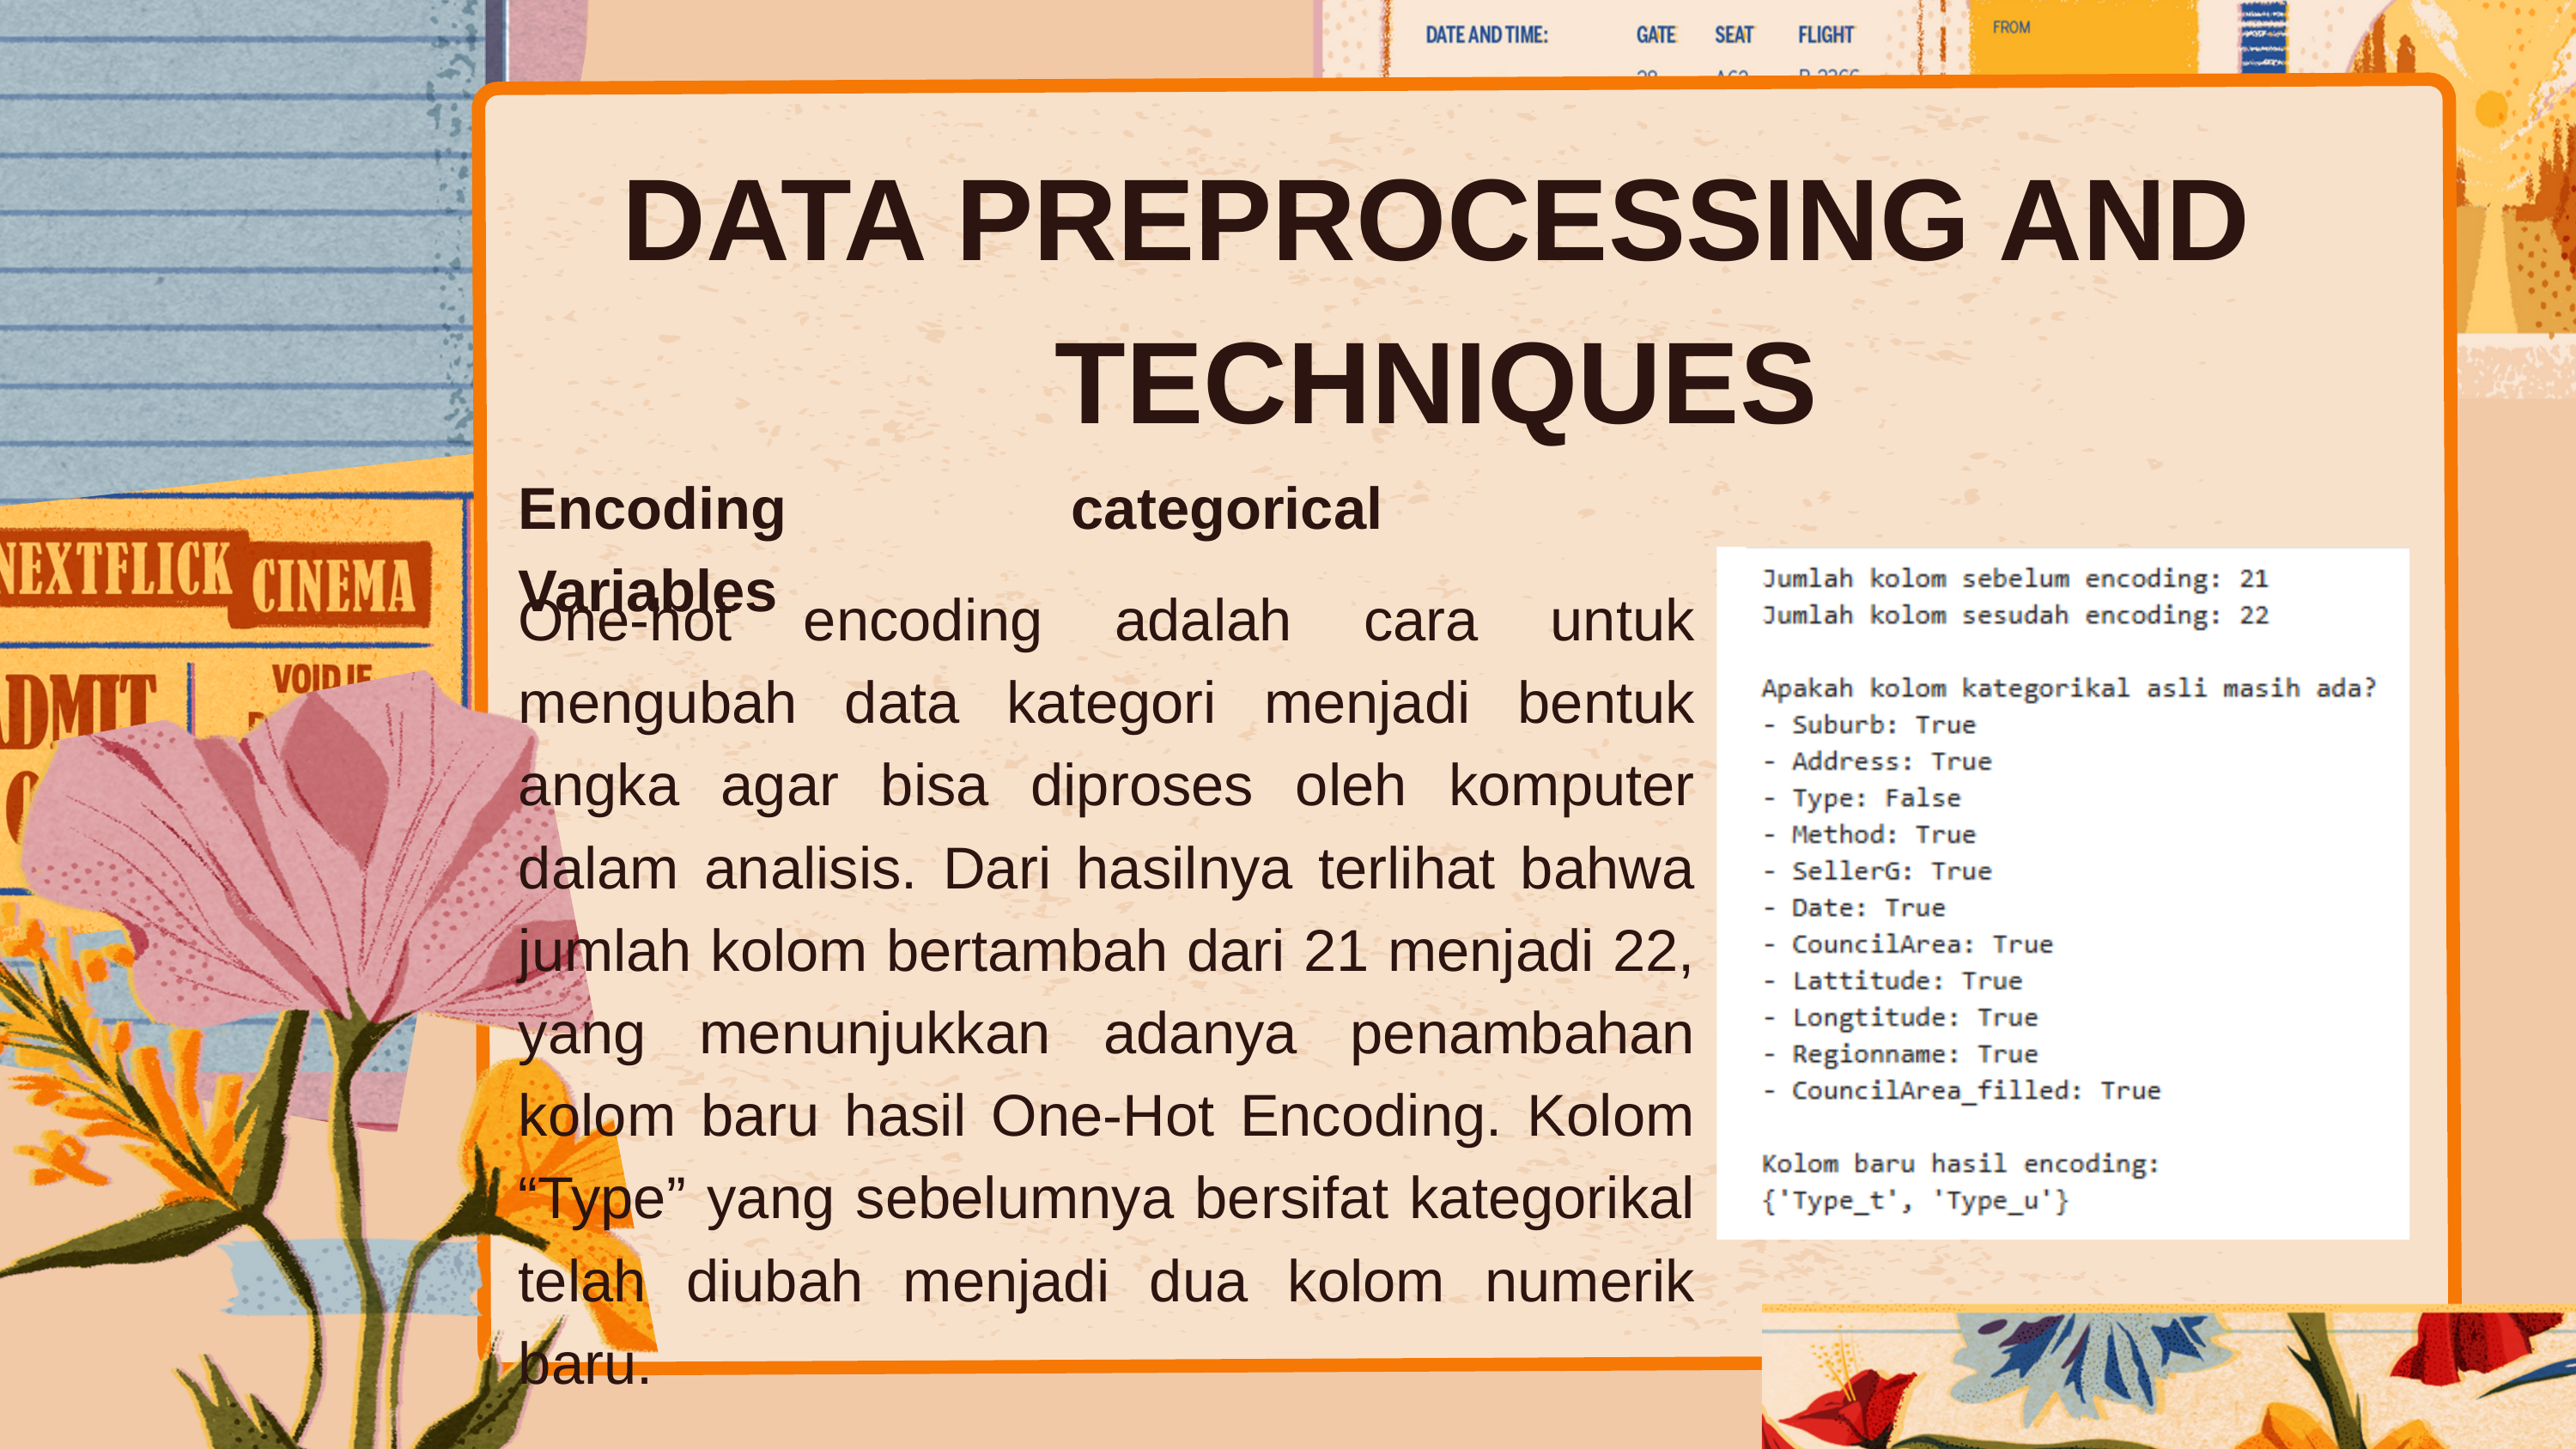

DATA PREPROCESSING AND TECHNIQUES
Encoding categorical Variables

One-hot encoding adalah cara untuk mengubah data kategori menjadi bentuk angka agar bisa diproses oleh komputer dalam analisis. Dari hasilnya terlihat bahwa jumlah kolom bertambah dari 21 menjadi 22, yang menunjukkan adanya penambahan kolom baru hasil One-Hot Encoding. Kolom “Type” yang sebelumnya bersifat kategorikal telah diubah menjadi dua kolom numerik baru.